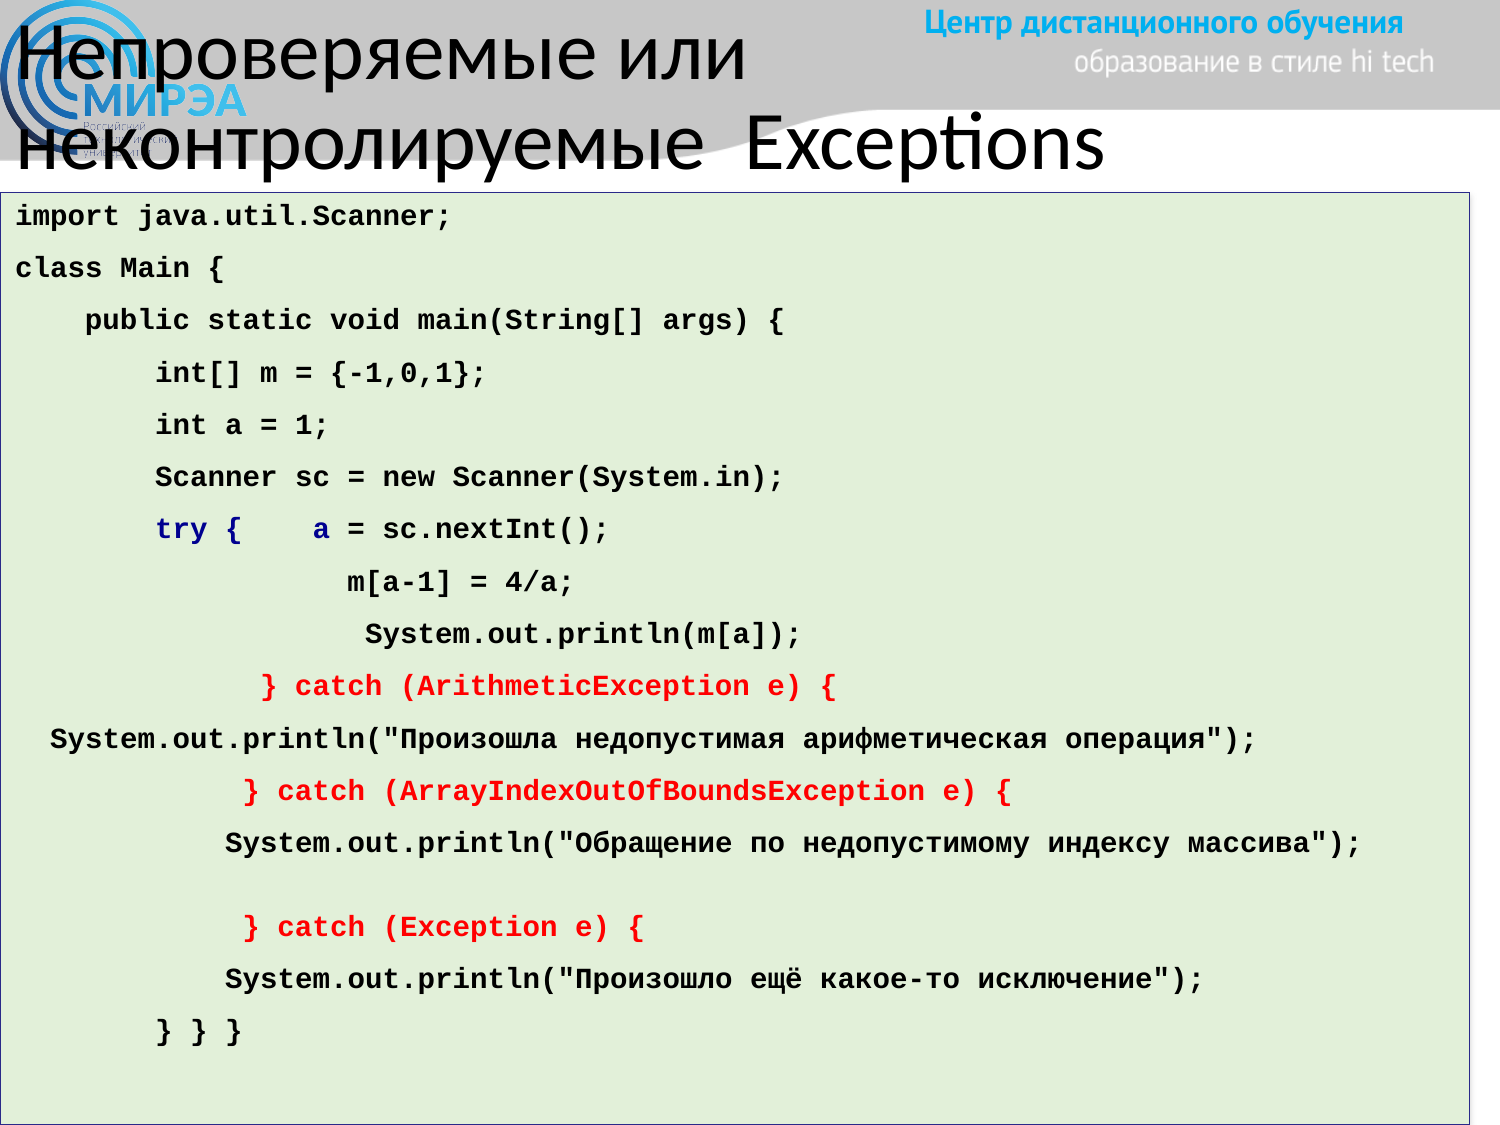

# Непроверяемые или неконтролируемые  Exceptions
import java.util.Scanner;
class Main {
    public static void main(String[] args) {
        int[] m = {-1,0,1};
        int a = 1;
        Scanner sc = new Scanner(System.in);
        try {    a = sc.nextInt();
                   m[a-1] = 4/a;
                    System.out.println(m[a]);
              } catch (ArithmeticException e) {
  System.out.println("Произошла недопустимая арифметическая операция");
             } catch (ArrayIndexOutOfBoundsException e) {
            System.out.println("Обращение по недопустимому индексу массива");
             } catch (Exception e) {
            System.out.println("Произошло ещё какое-то исключение");
        } } }

10-80